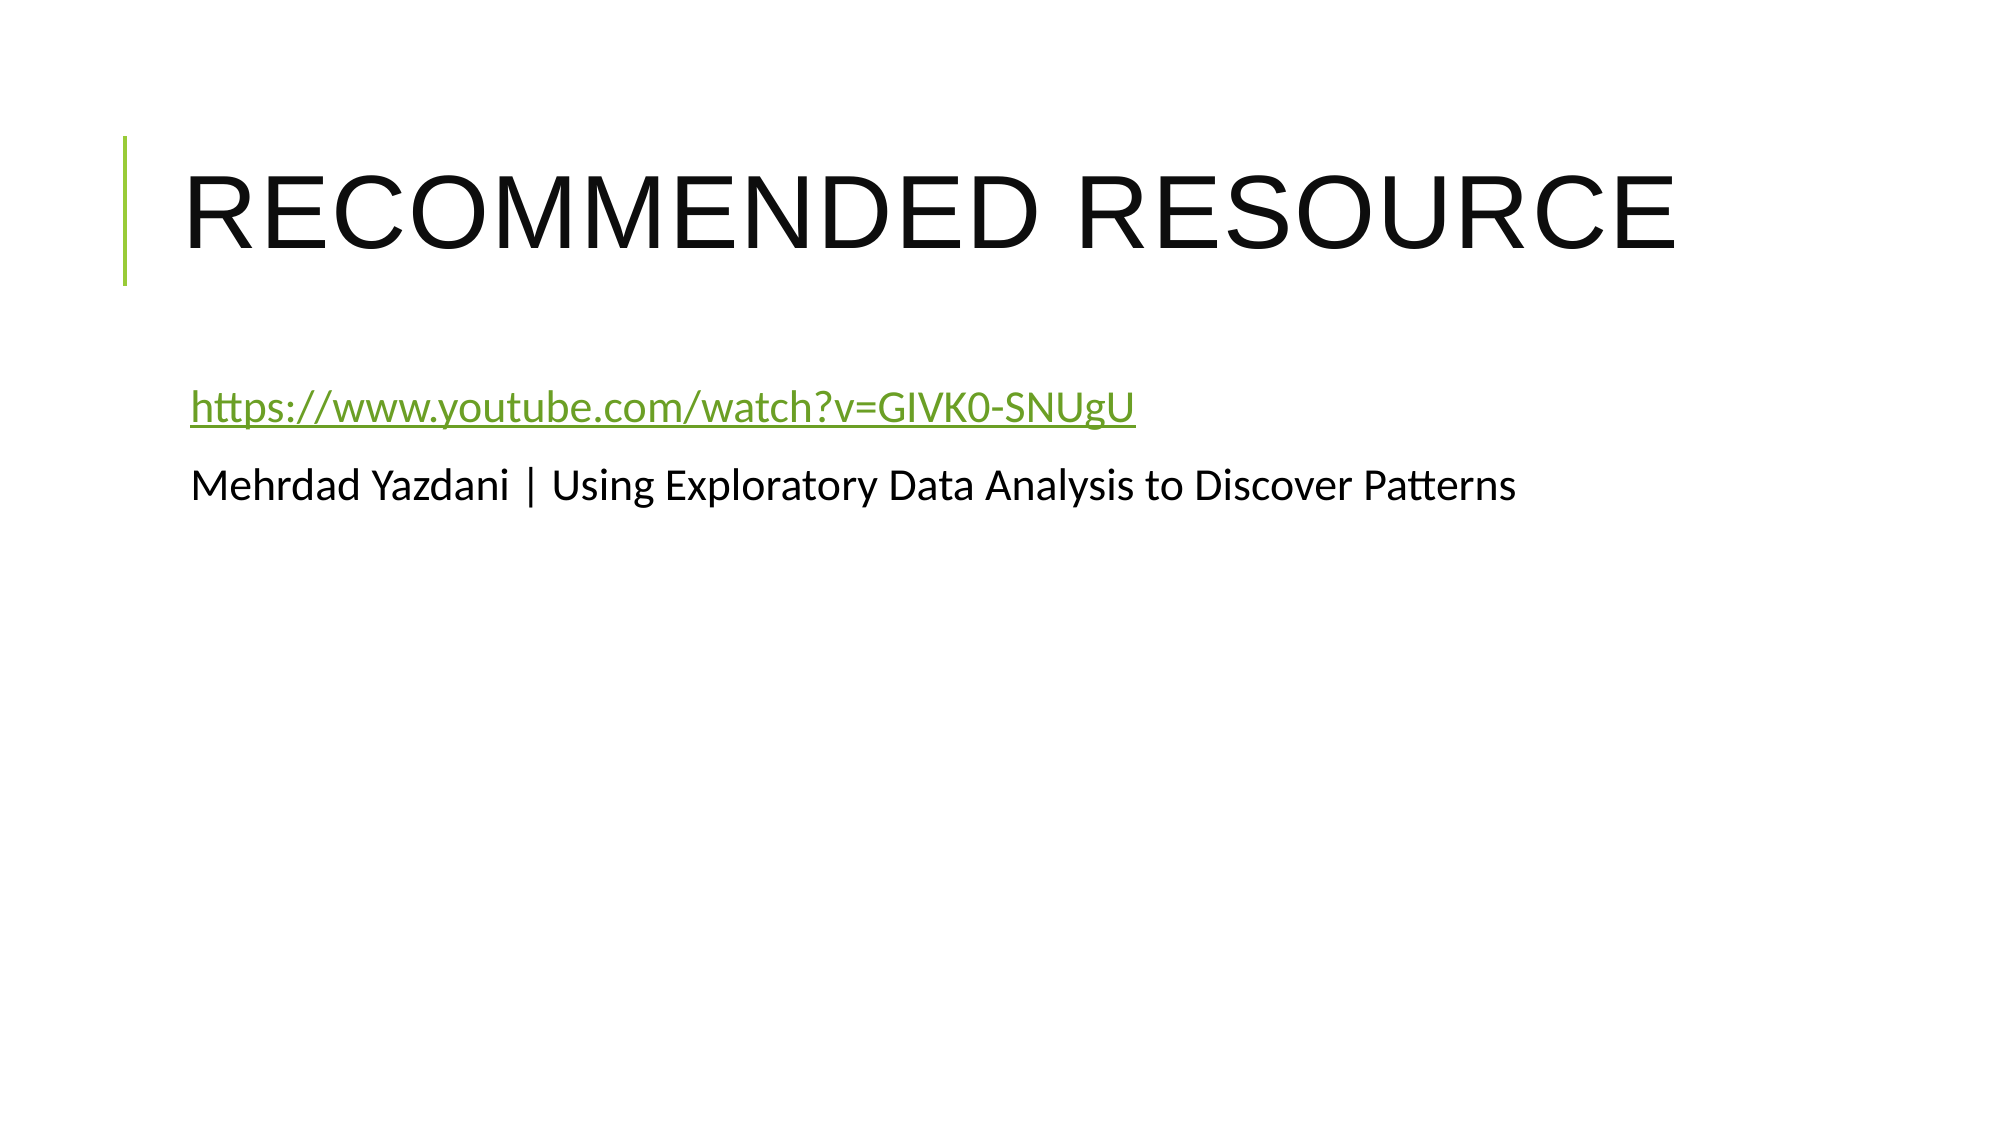

# Recommended Resource
https://www.youtube.com/watch?v=GIVK0-SNUgU
Mehrdad Yazdani | Using Exploratory Data Analysis to Discover Patterns